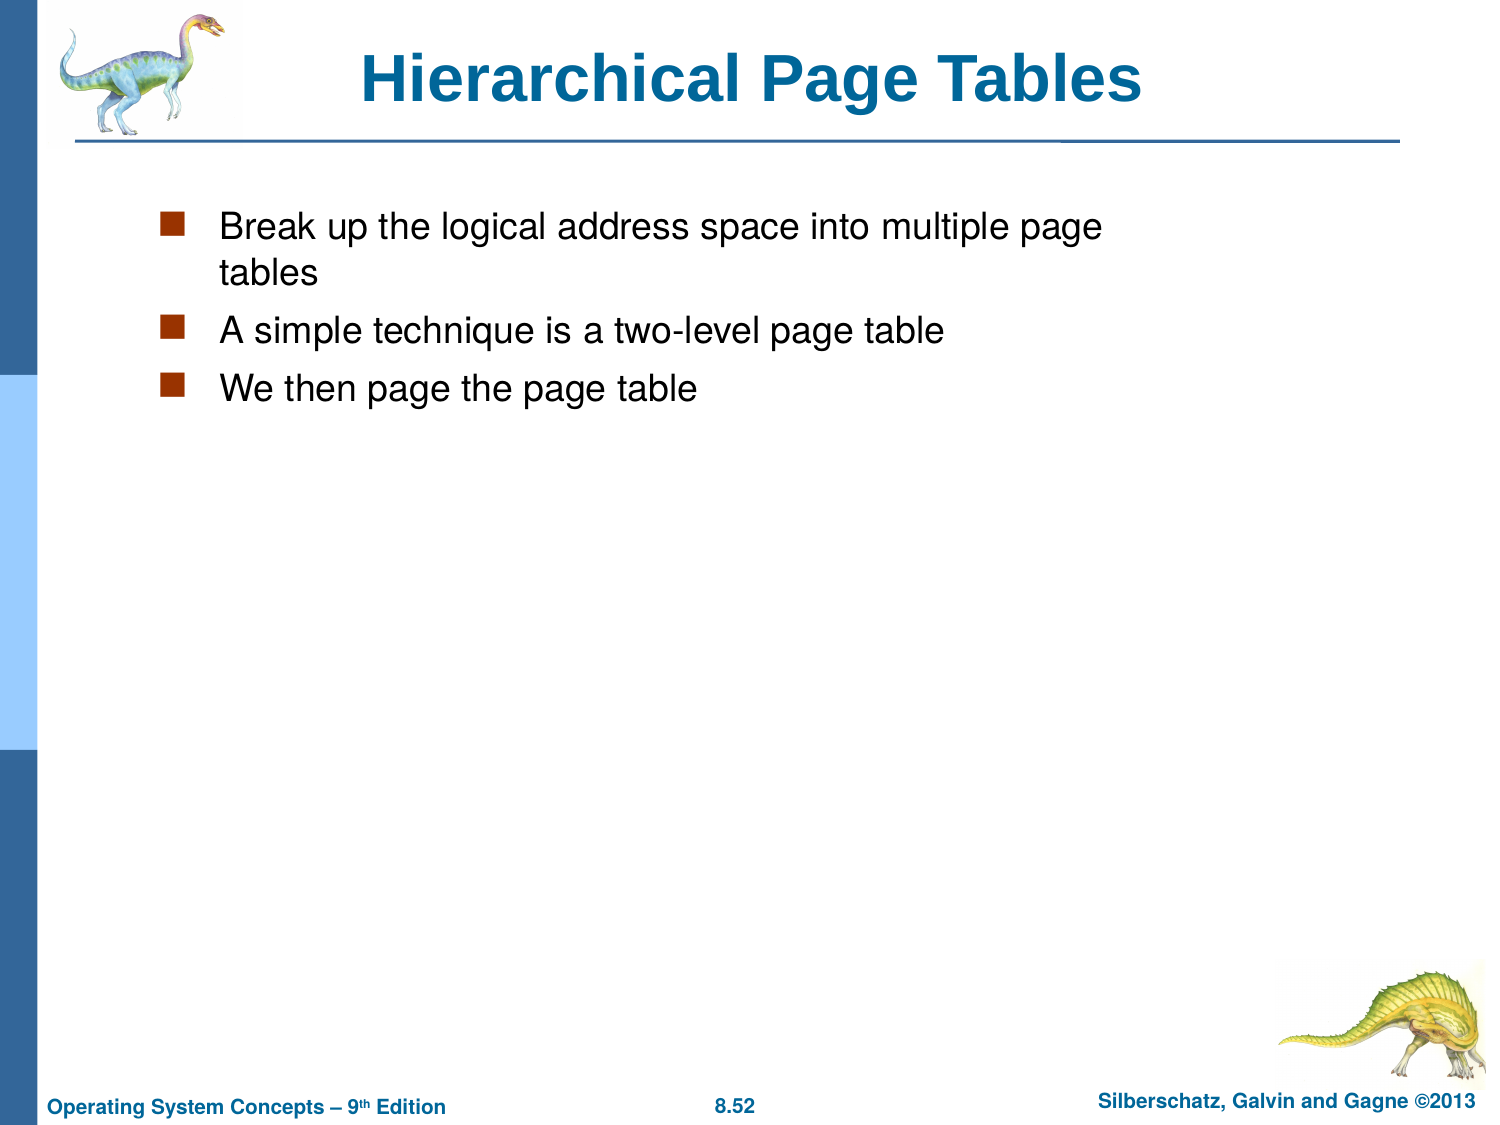

# Hierarchical Page Tables
Break up the logical address space into multiple page tables
A simple technique is a two-level page table
We then page the page table